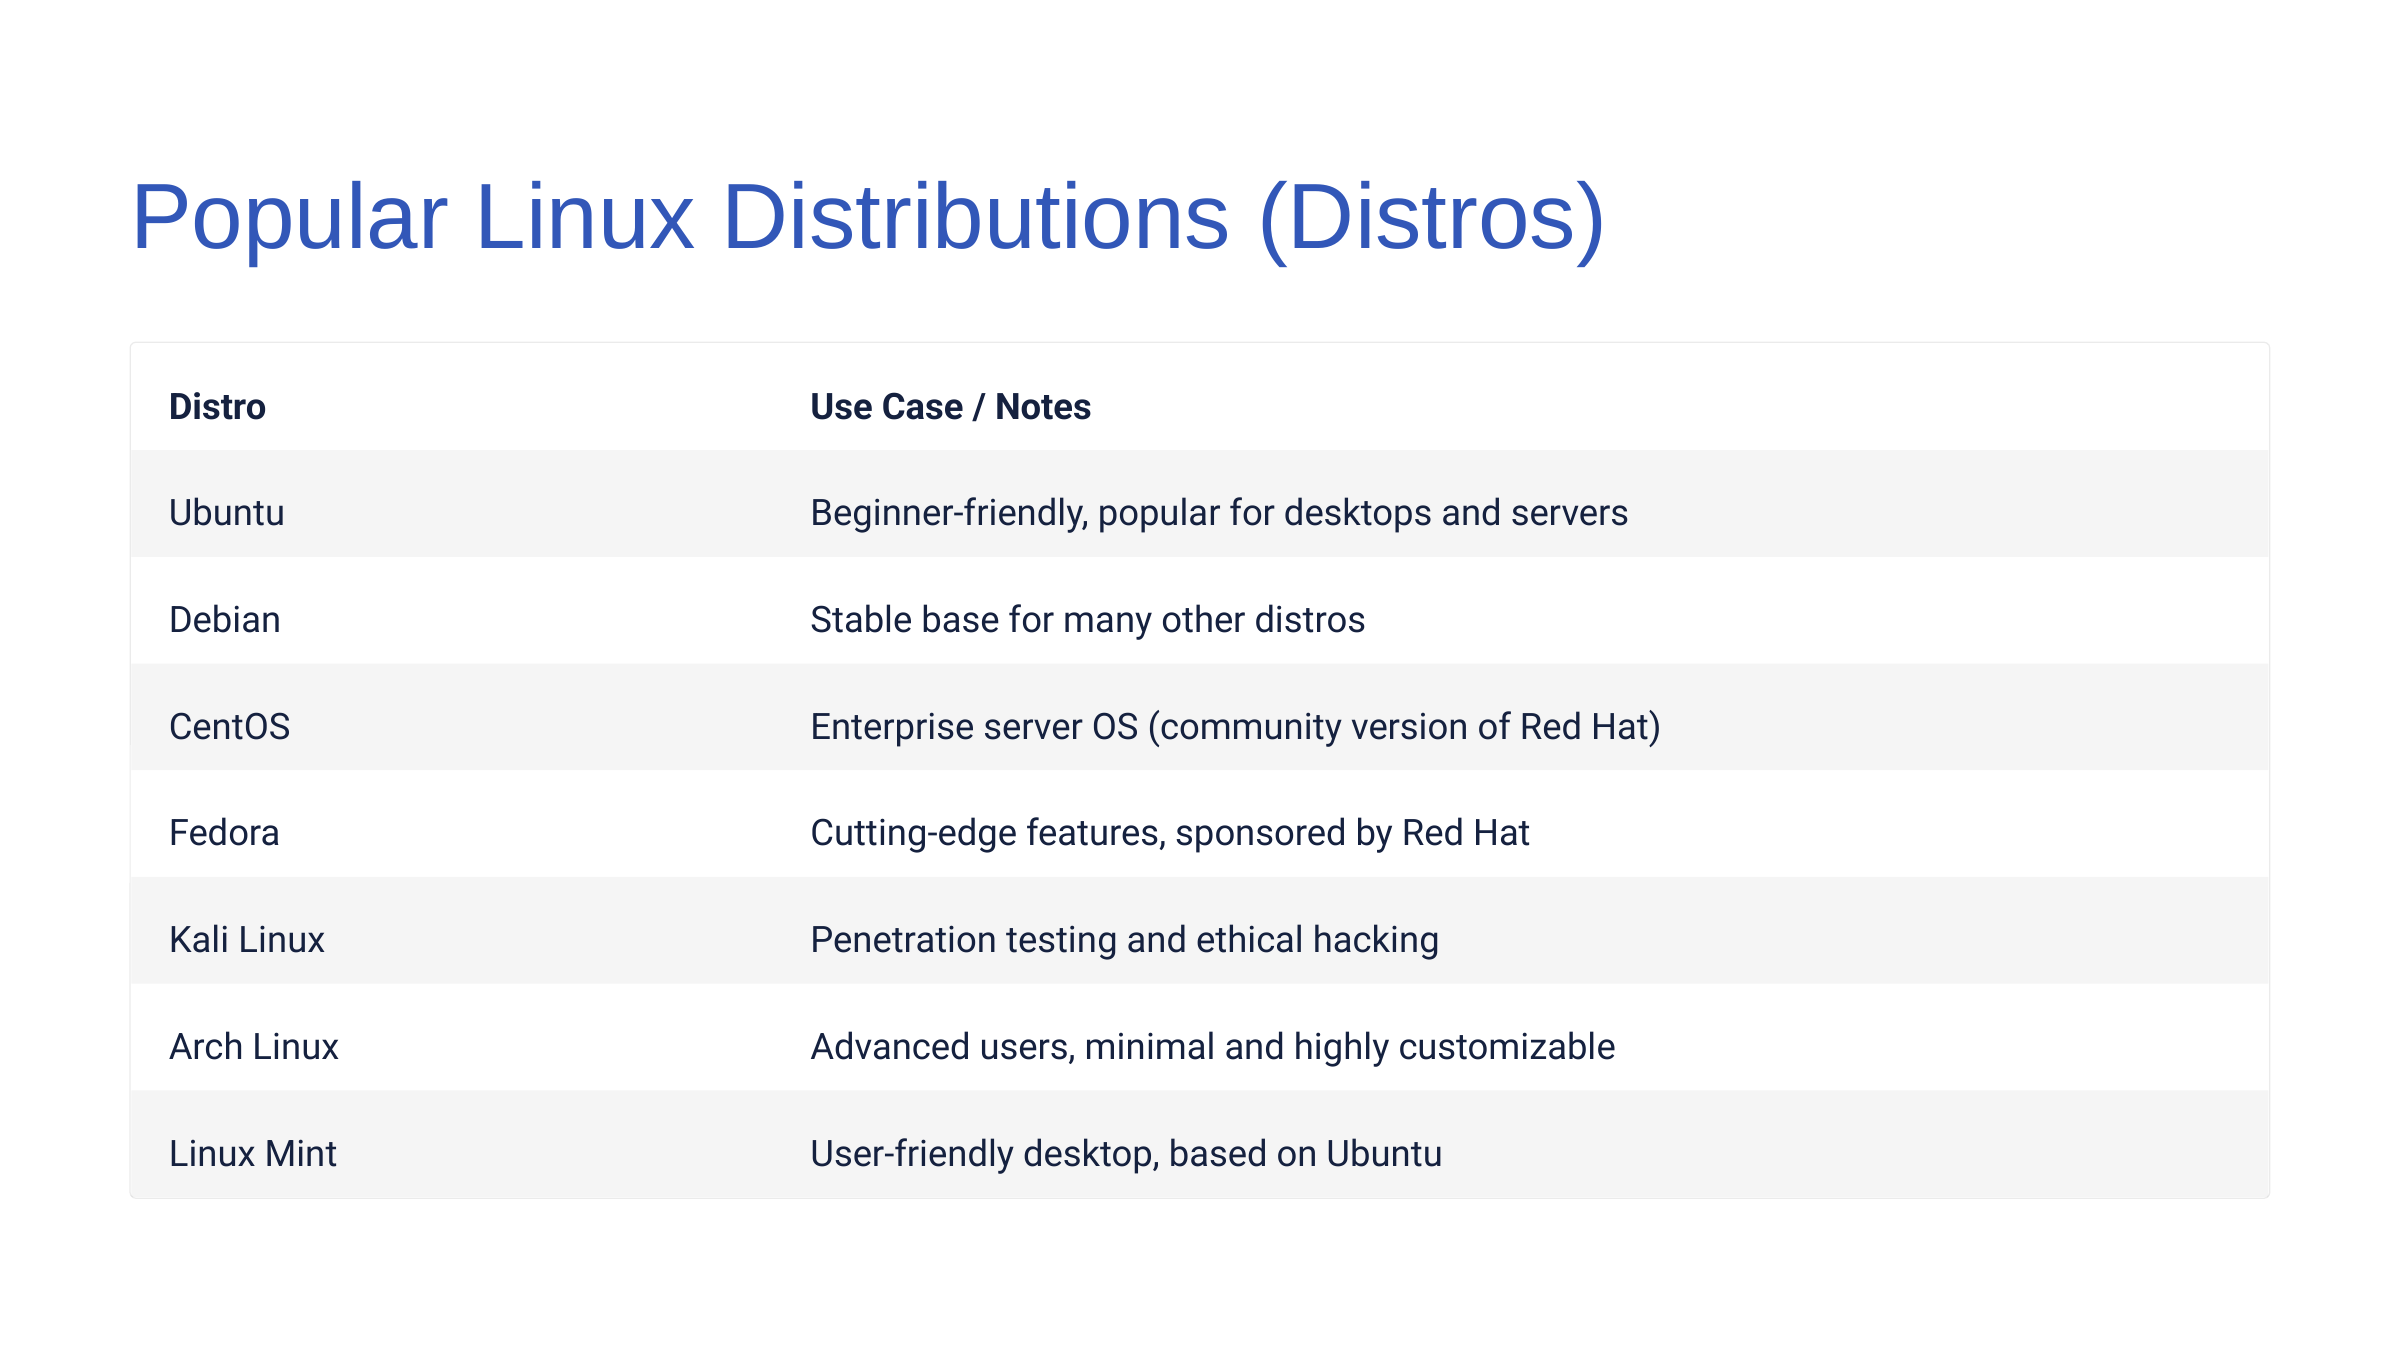

Popular Linux Distributions (Distros)

Distro
Use Case / Notes

Ubuntu
Beginner-friendly, popular for desktops and servers

Debian
Stable base for many other distros

CentOS
Enterprise server OS (community version of Red Hat)

Fedora
Cutting-edge features, sponsored by Red Hat

Kali Linux
Penetration testing and ethical hacking

Arch Linux
Advanced users, minimal and highly customizable

Linux Mint
User-friendly desktop, based on Ubuntu